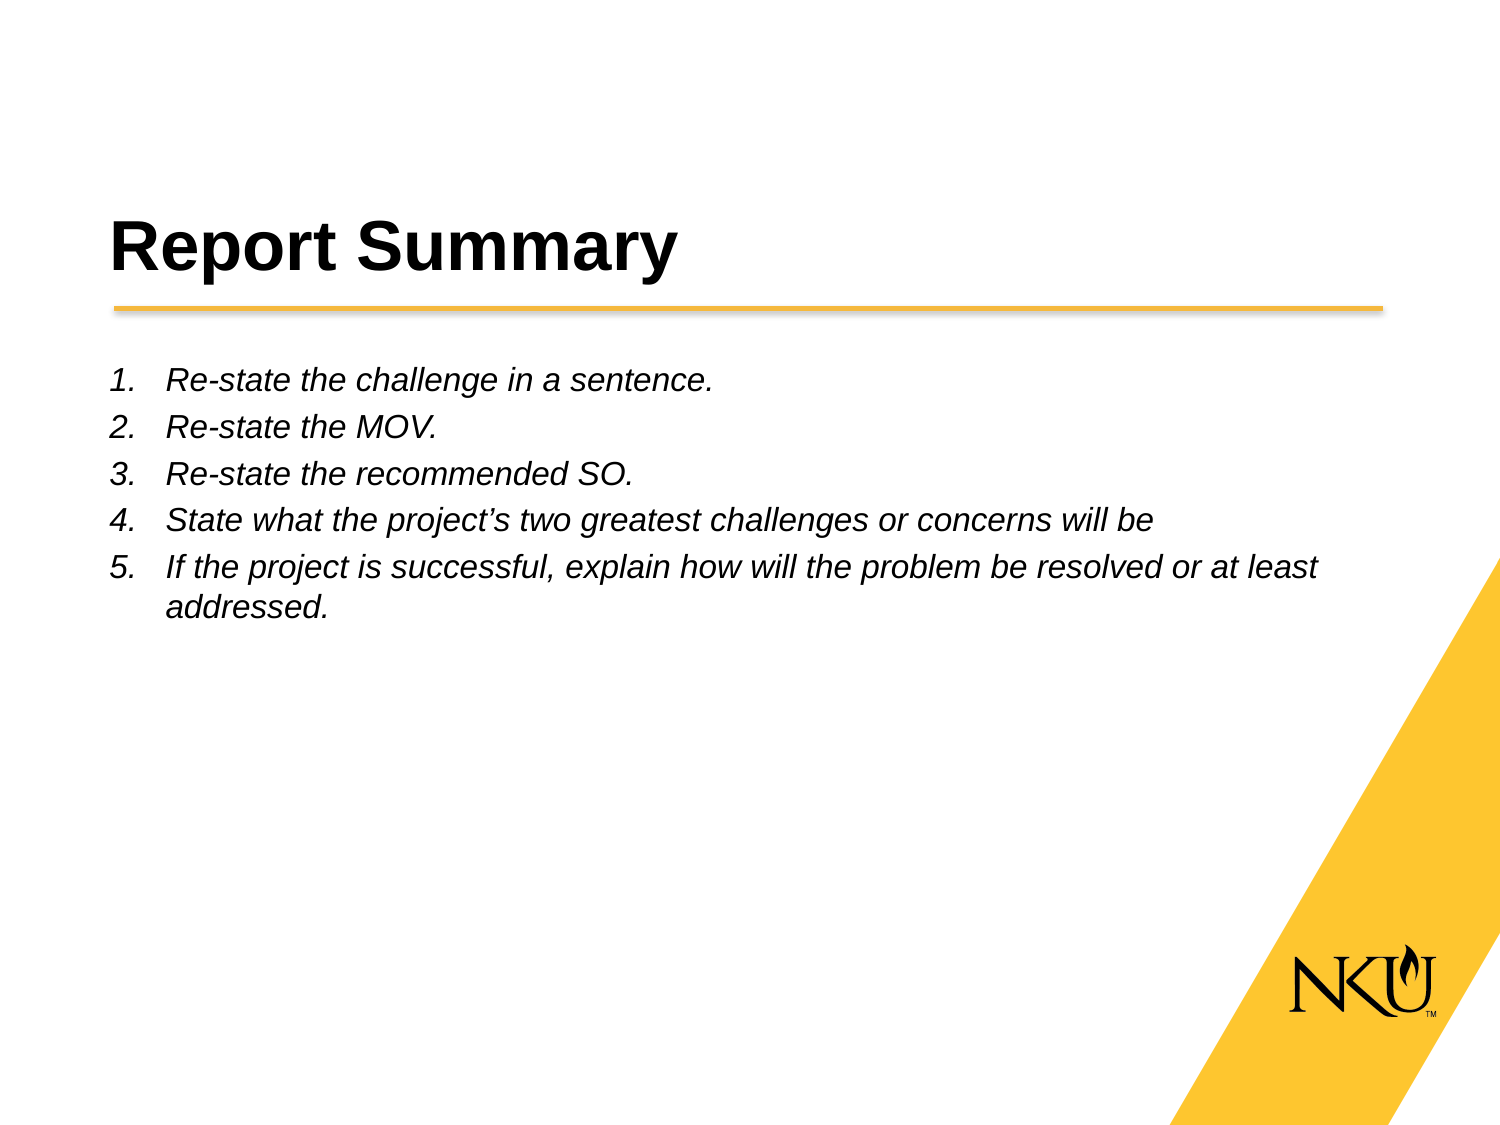

# Report Summary
Re-state the challenge in a sentence.
Re-state the MOV.
Re-state the recommended SO.
State what the project’s two greatest challenges or concerns will be
If the project is successful, explain how will the problem be resolved or at least addressed.